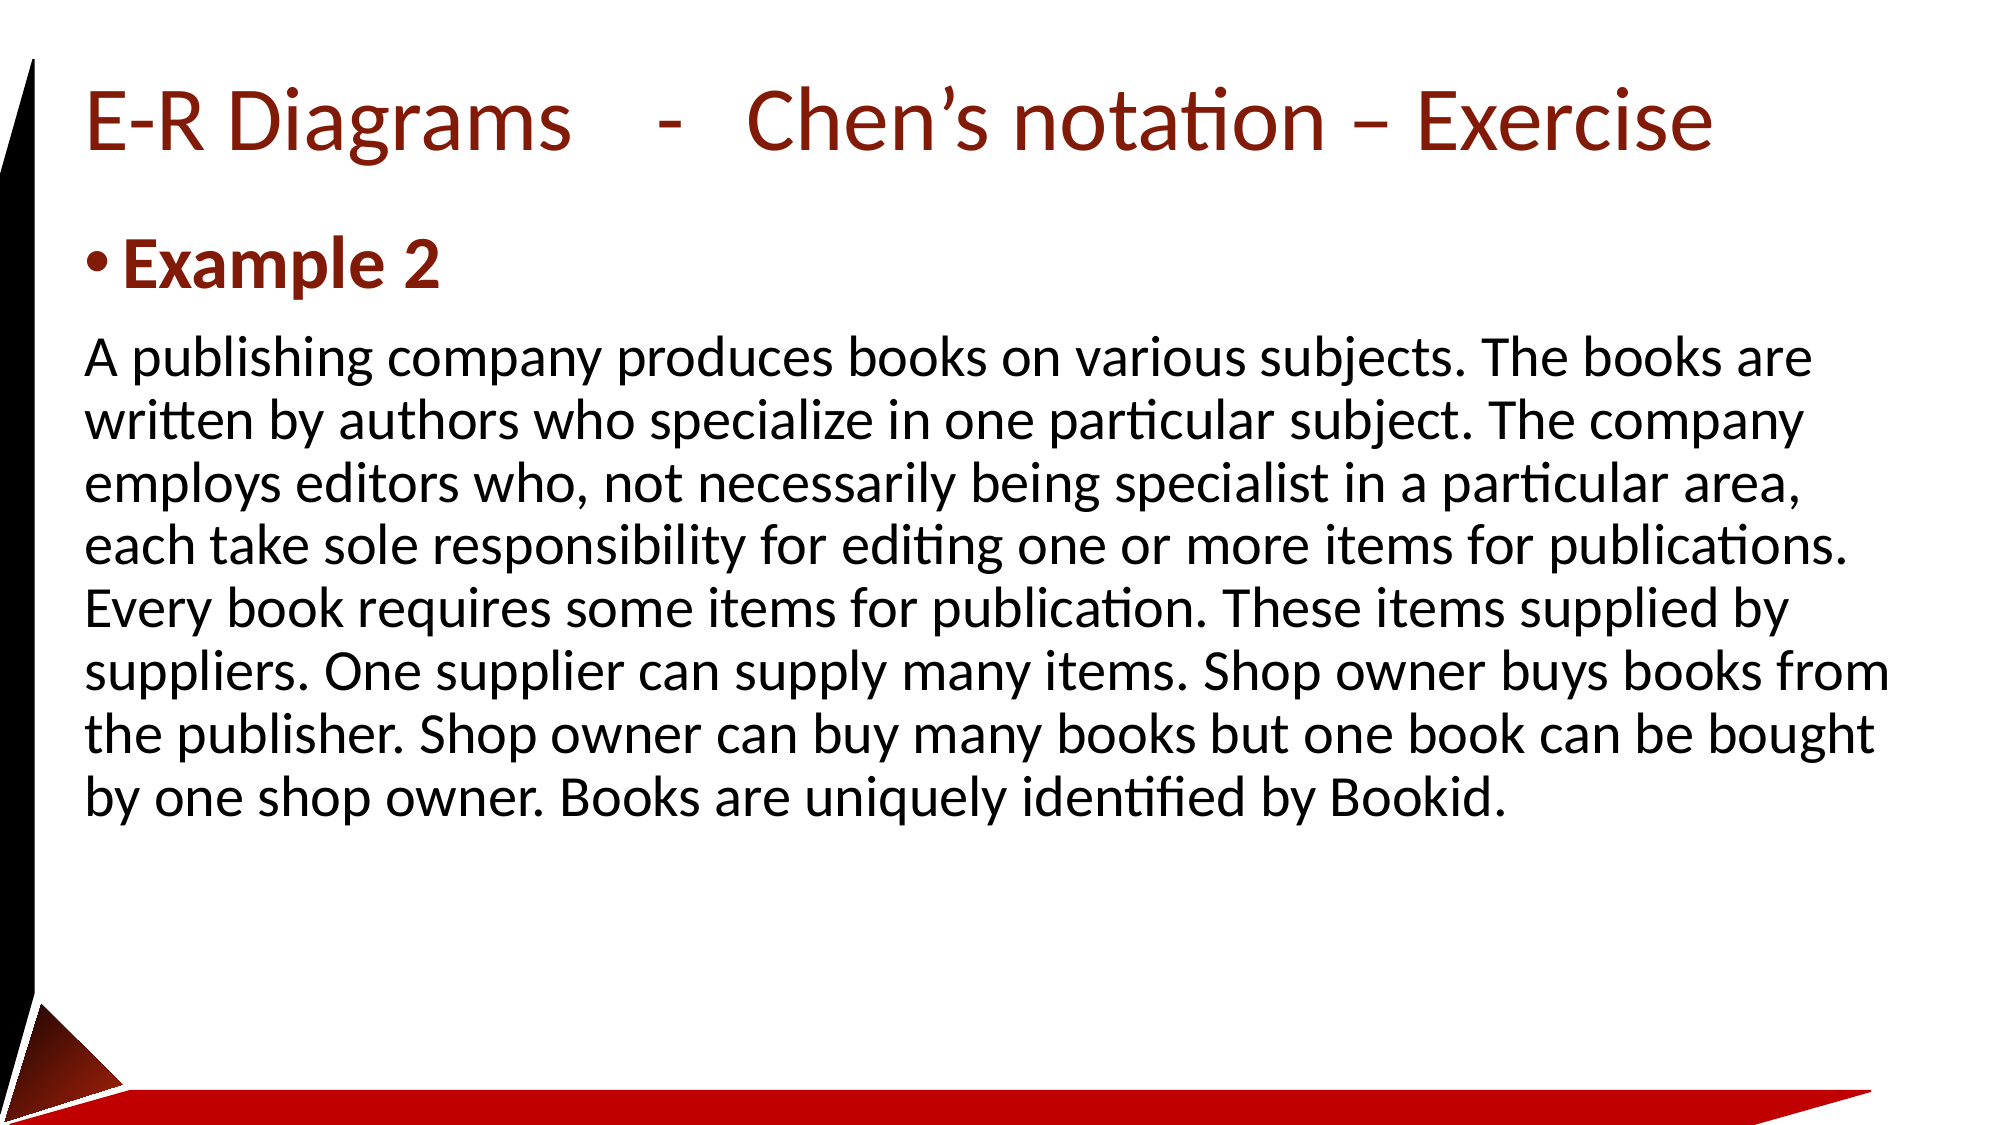

# E-R Diagrams    -   Chen’s notation – Exercise
Example 2
A publishing company produces books on various subjects. The books are written by authors who specialize in one particular subject. The company employs editors who, not necessarily being specialist in a particular area, each take sole responsibility for editing one or more items for publications. Every book requires some items for publication. These items supplied by suppliers. One supplier can supply many items. Shop owner buys books from the publisher. Shop owner can buy many books but one book can be bought by one shop owner. Books are uniquely identified by Bookid.